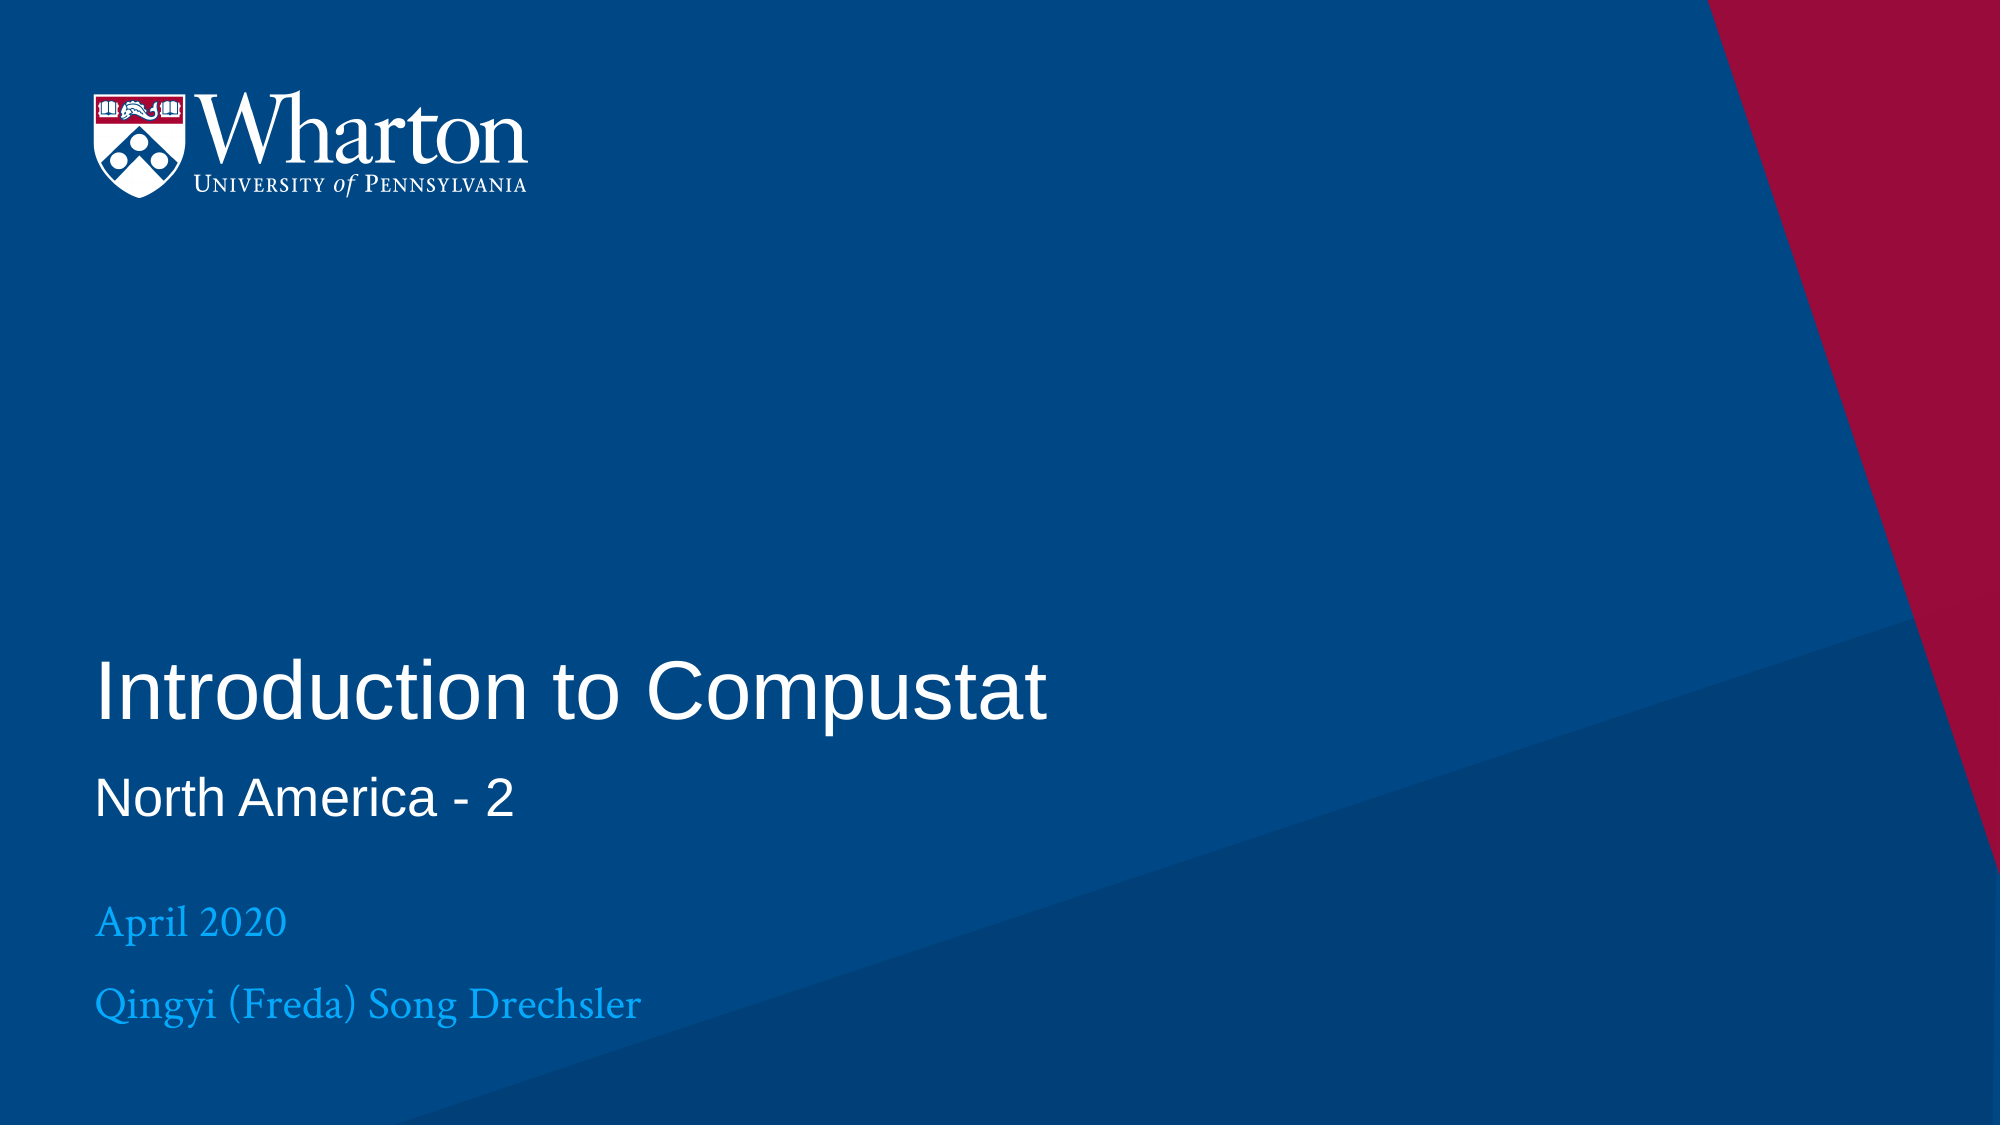

# Introduction to Compustat
North America - 2
April 2020
Qingyi (Freda) Song Drechsler